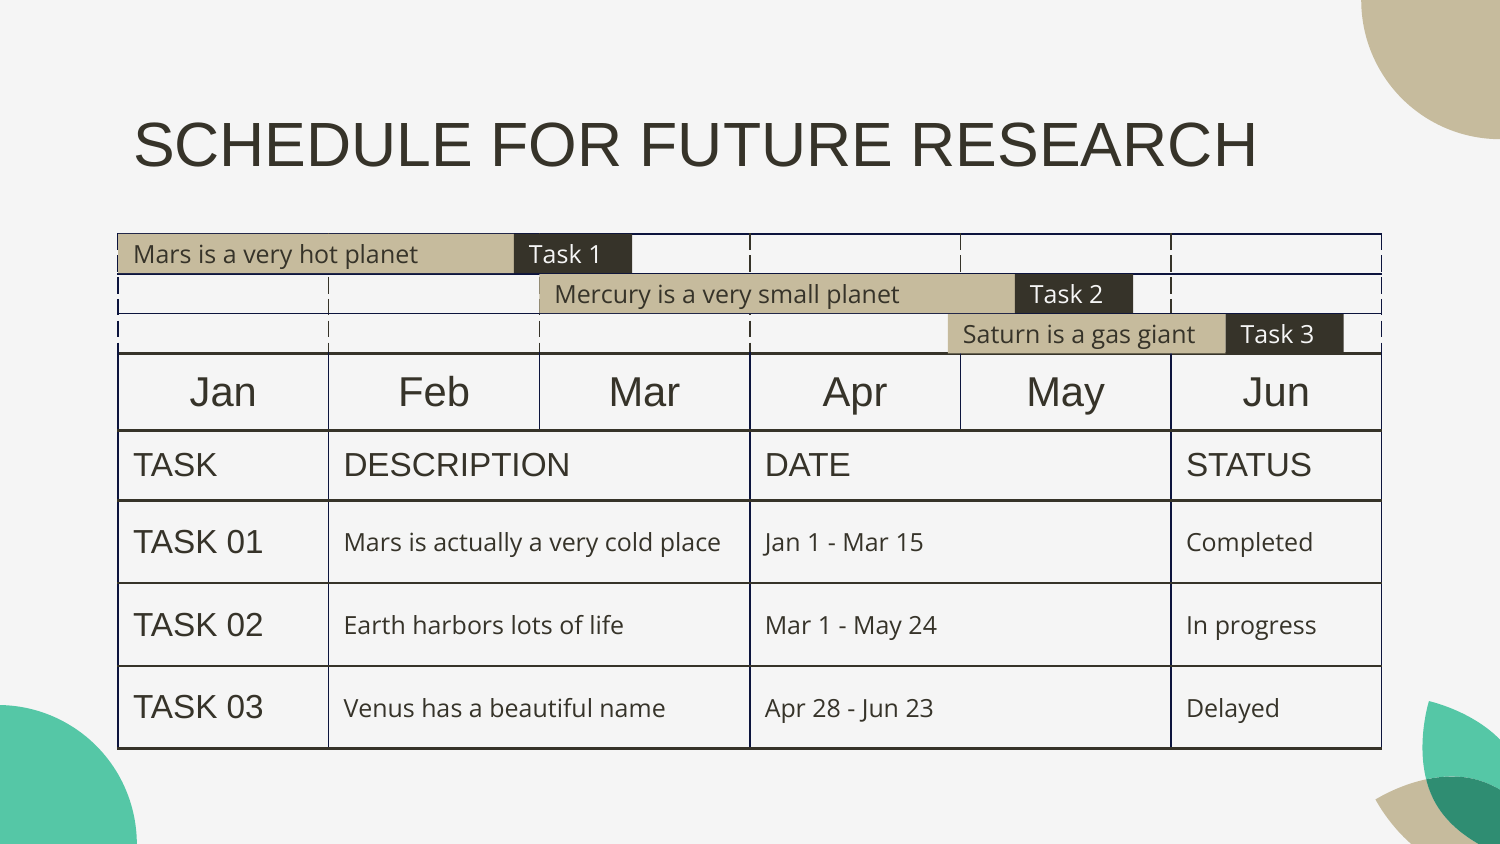

# SCHEDULE FOR FUTURE RESEARCH
|  |  |  |  |  |  |
| --- | --- | --- | --- | --- | --- |
|  |  |  |  |  |  |
|  |  |  |  |  |  |
| Jan | Feb | Mar | Apr | May | Jun |
| TASK | DESCRIPTION |  | DATE |  | STATUS |
| TASK 01 | Mars is actually a very cold place |  | Jan 1 - Mar 15 |  | Completed |
| TASK 02 | Earth harbors lots of life |  | Mar 1 - May 24 |  | In progress |
| TASK 03 | Venus has a beautiful name |  | Apr 28 - Jun 23 |  | Delayed |
Mars is a very hot planet
Task 1
Mercury is a very small planet
Task 2
Saturn is a gas giant
Task 3